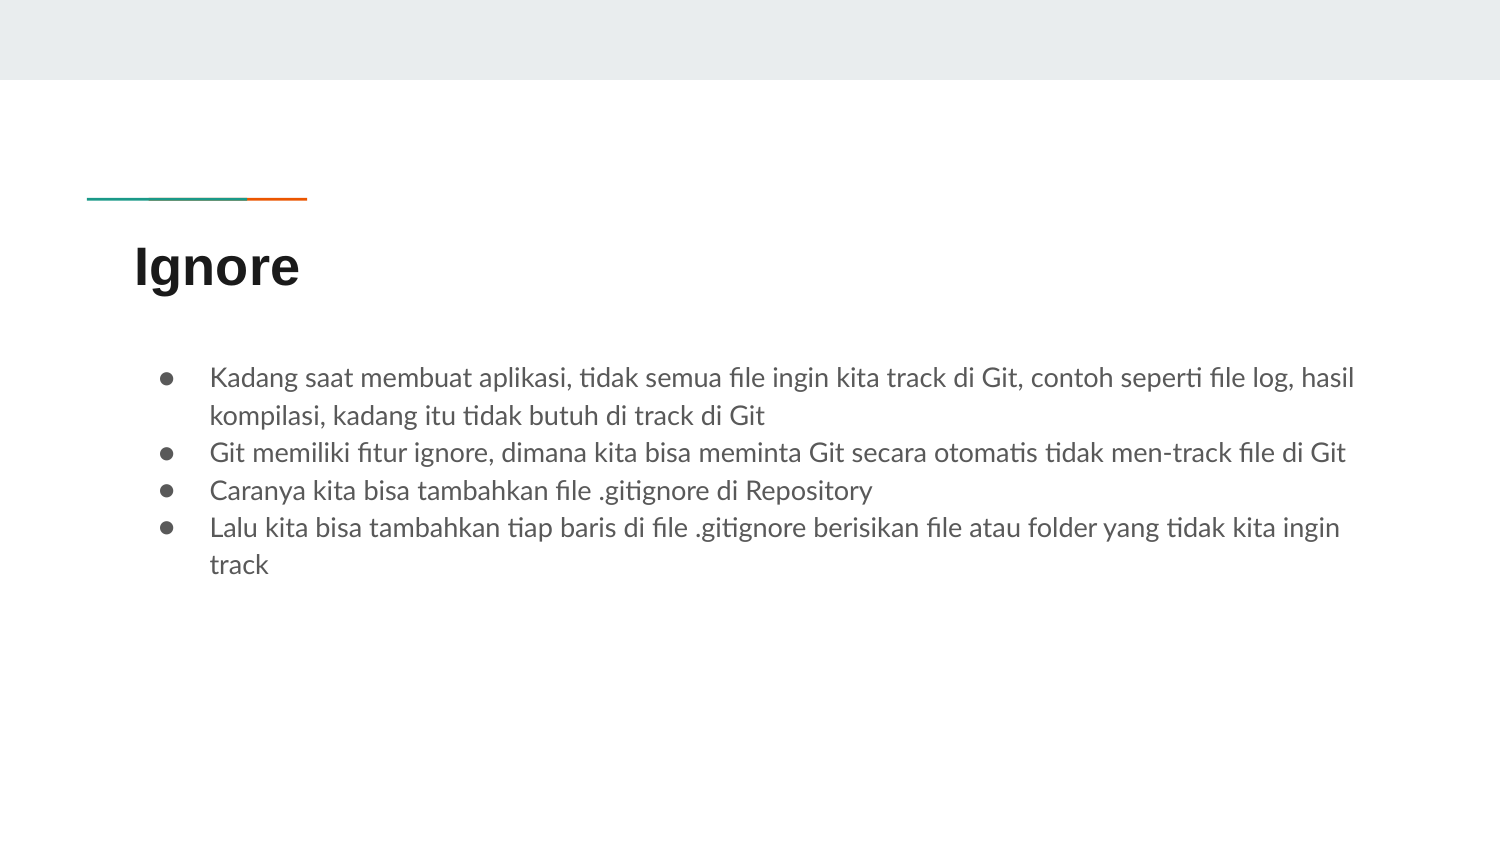

# Ignore
Kadang saat membuat aplikasi, tidak semua file ingin kita track di Git, contoh seperti file log, hasil kompilasi, kadang itu tidak butuh di track di Git
Git memiliki fitur ignore, dimana kita bisa meminta Git secara otomatis tidak men-track file di Git
Caranya kita bisa tambahkan file .gitignore di Repository
Lalu kita bisa tambahkan tiap baris di file .gitignore berisikan file atau folder yang tidak kita ingin track